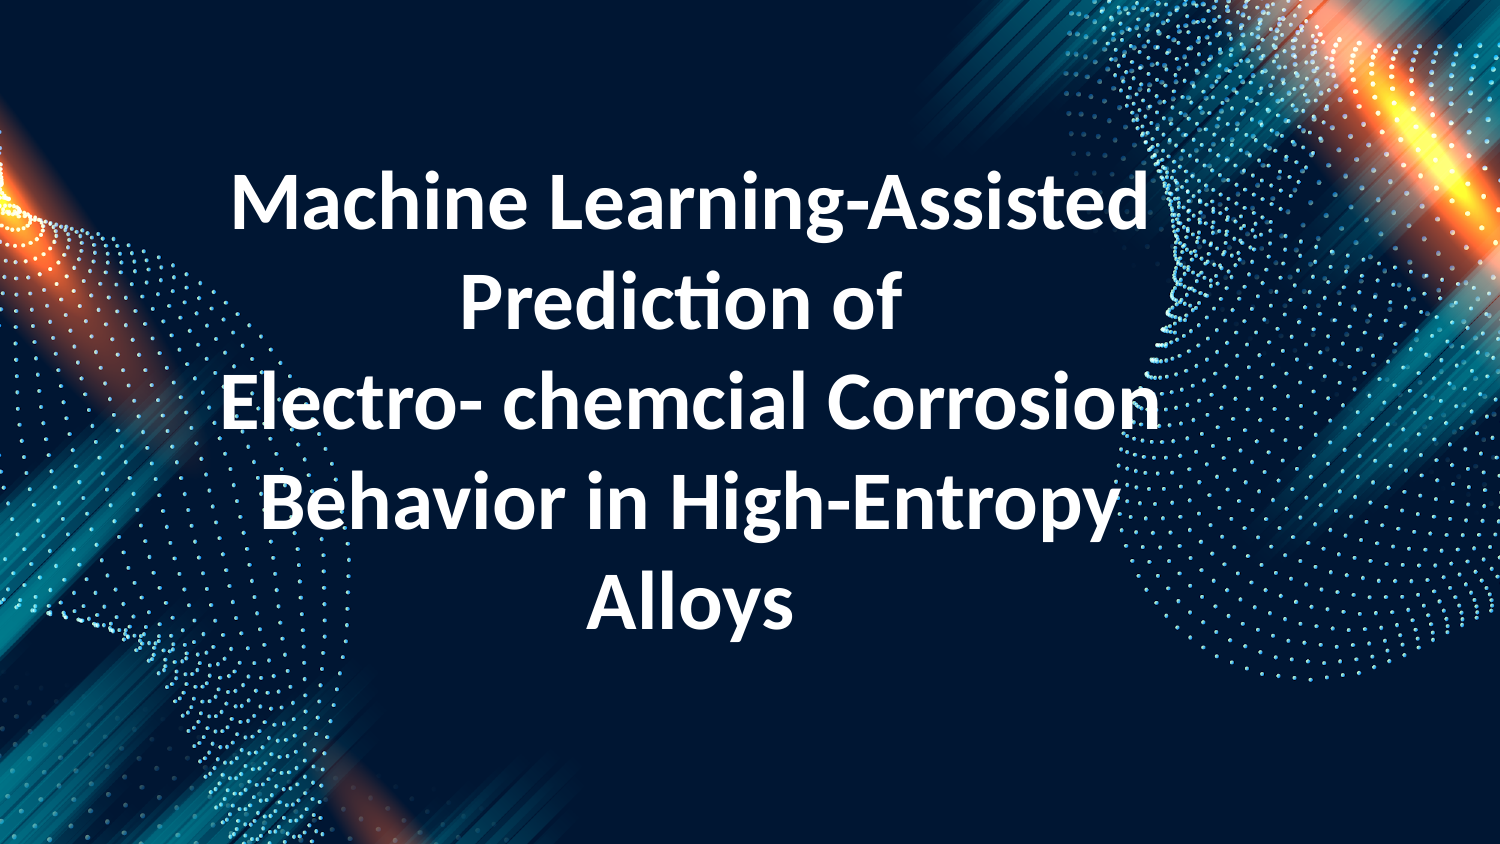

Machine Learning-Assisted Prediction of
Electro- chemcial Corrosion Behavior in High-Entropy Alloys